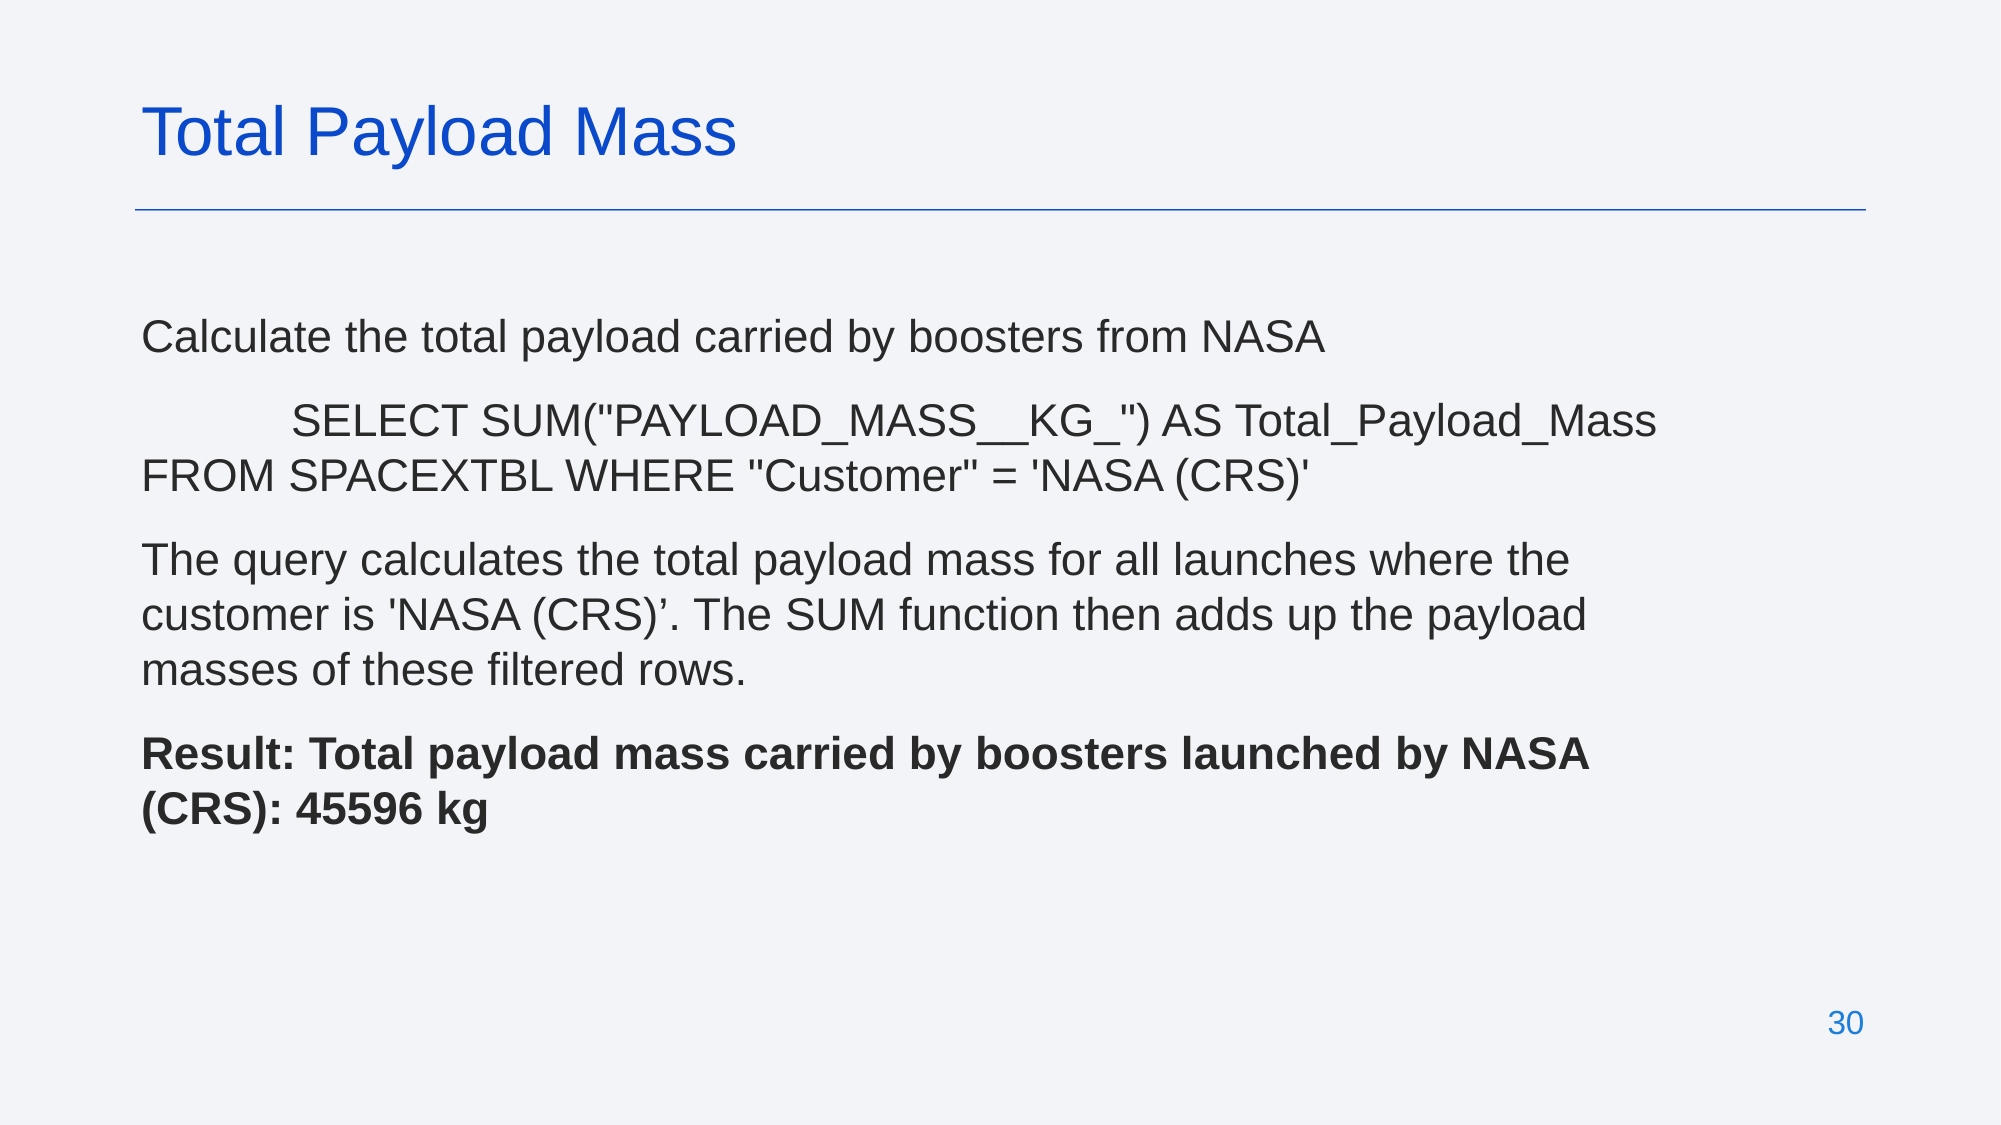

Total Payload Mass
Calculate the total payload carried by boosters from NASA
	SELECT SUM("PAYLOAD_MASS__KG_") AS Total_Payload_Mass FROM SPACEXTBL WHERE "Customer" = 'NASA (CRS)'
The query calculates the total payload mass for all launches where the customer is 'NASA (CRS)’. The SUM function then adds up the payload masses of these filtered rows.
Result: Total payload mass carried by boosters launched by NASA (CRS): 45596 kg
30